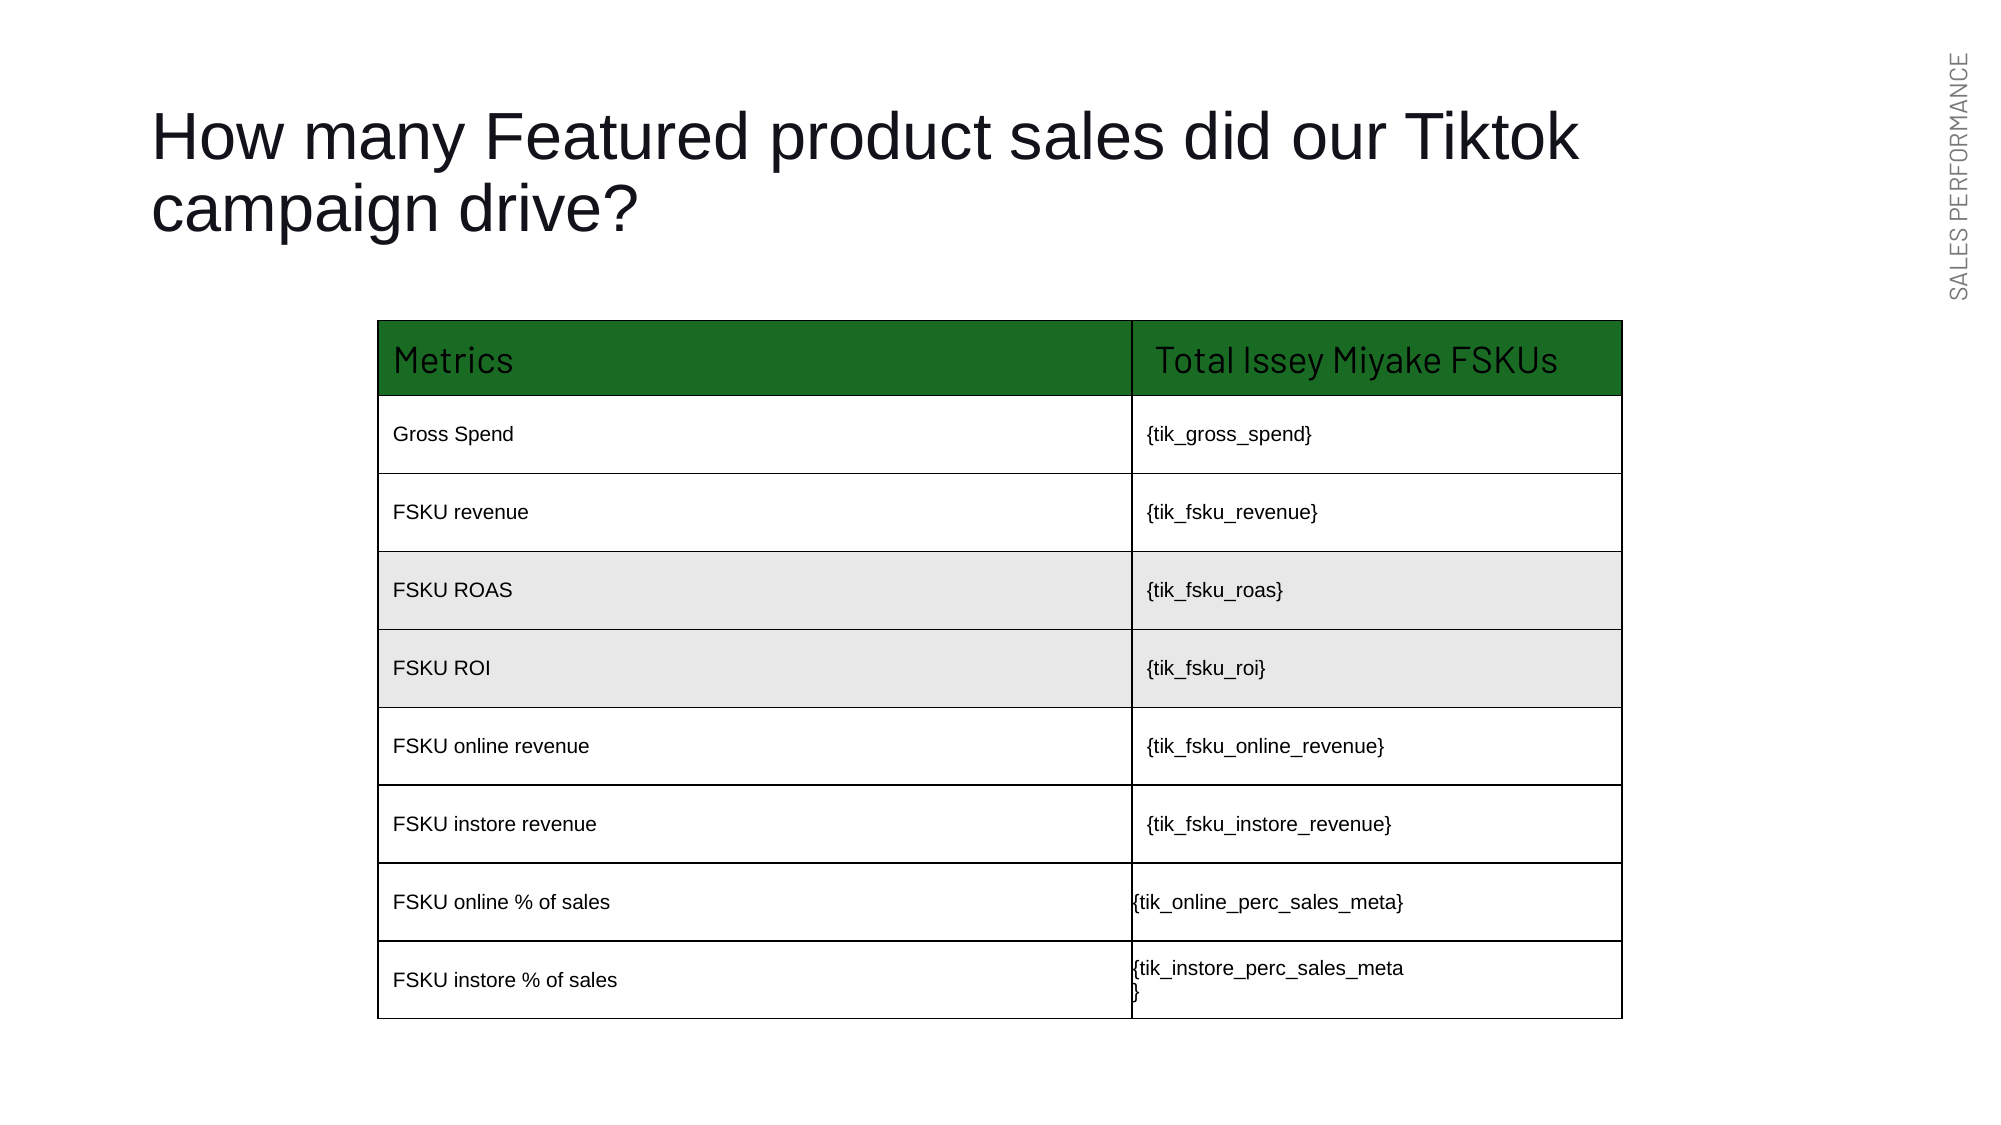

27
# How many Featured product sales did our Tiktok campaign drive?
| Metrics | Total Issey Miyake FSKUs |
| --- | --- |
| Gross Spend | {tik\_gross\_spend} |
| FSKU revenue | {tik\_fsku\_revenue} |
| FSKU ROAS | {tik\_fsku\_roas} |
| FSKU ROI | {tik\_fsku\_roi} |
| FSKU online revenue | {tik\_fsku\_online\_revenue} |
| FSKU instore revenue | {tik\_fsku\_instore\_revenue} |
| FSKU online % of sales | {tik\_online\_perc\_sales\_meta} |
| FSKU instore % of sales | {tik\_instore\_perc\_sales\_meta } |
SALES PERFORMANCE